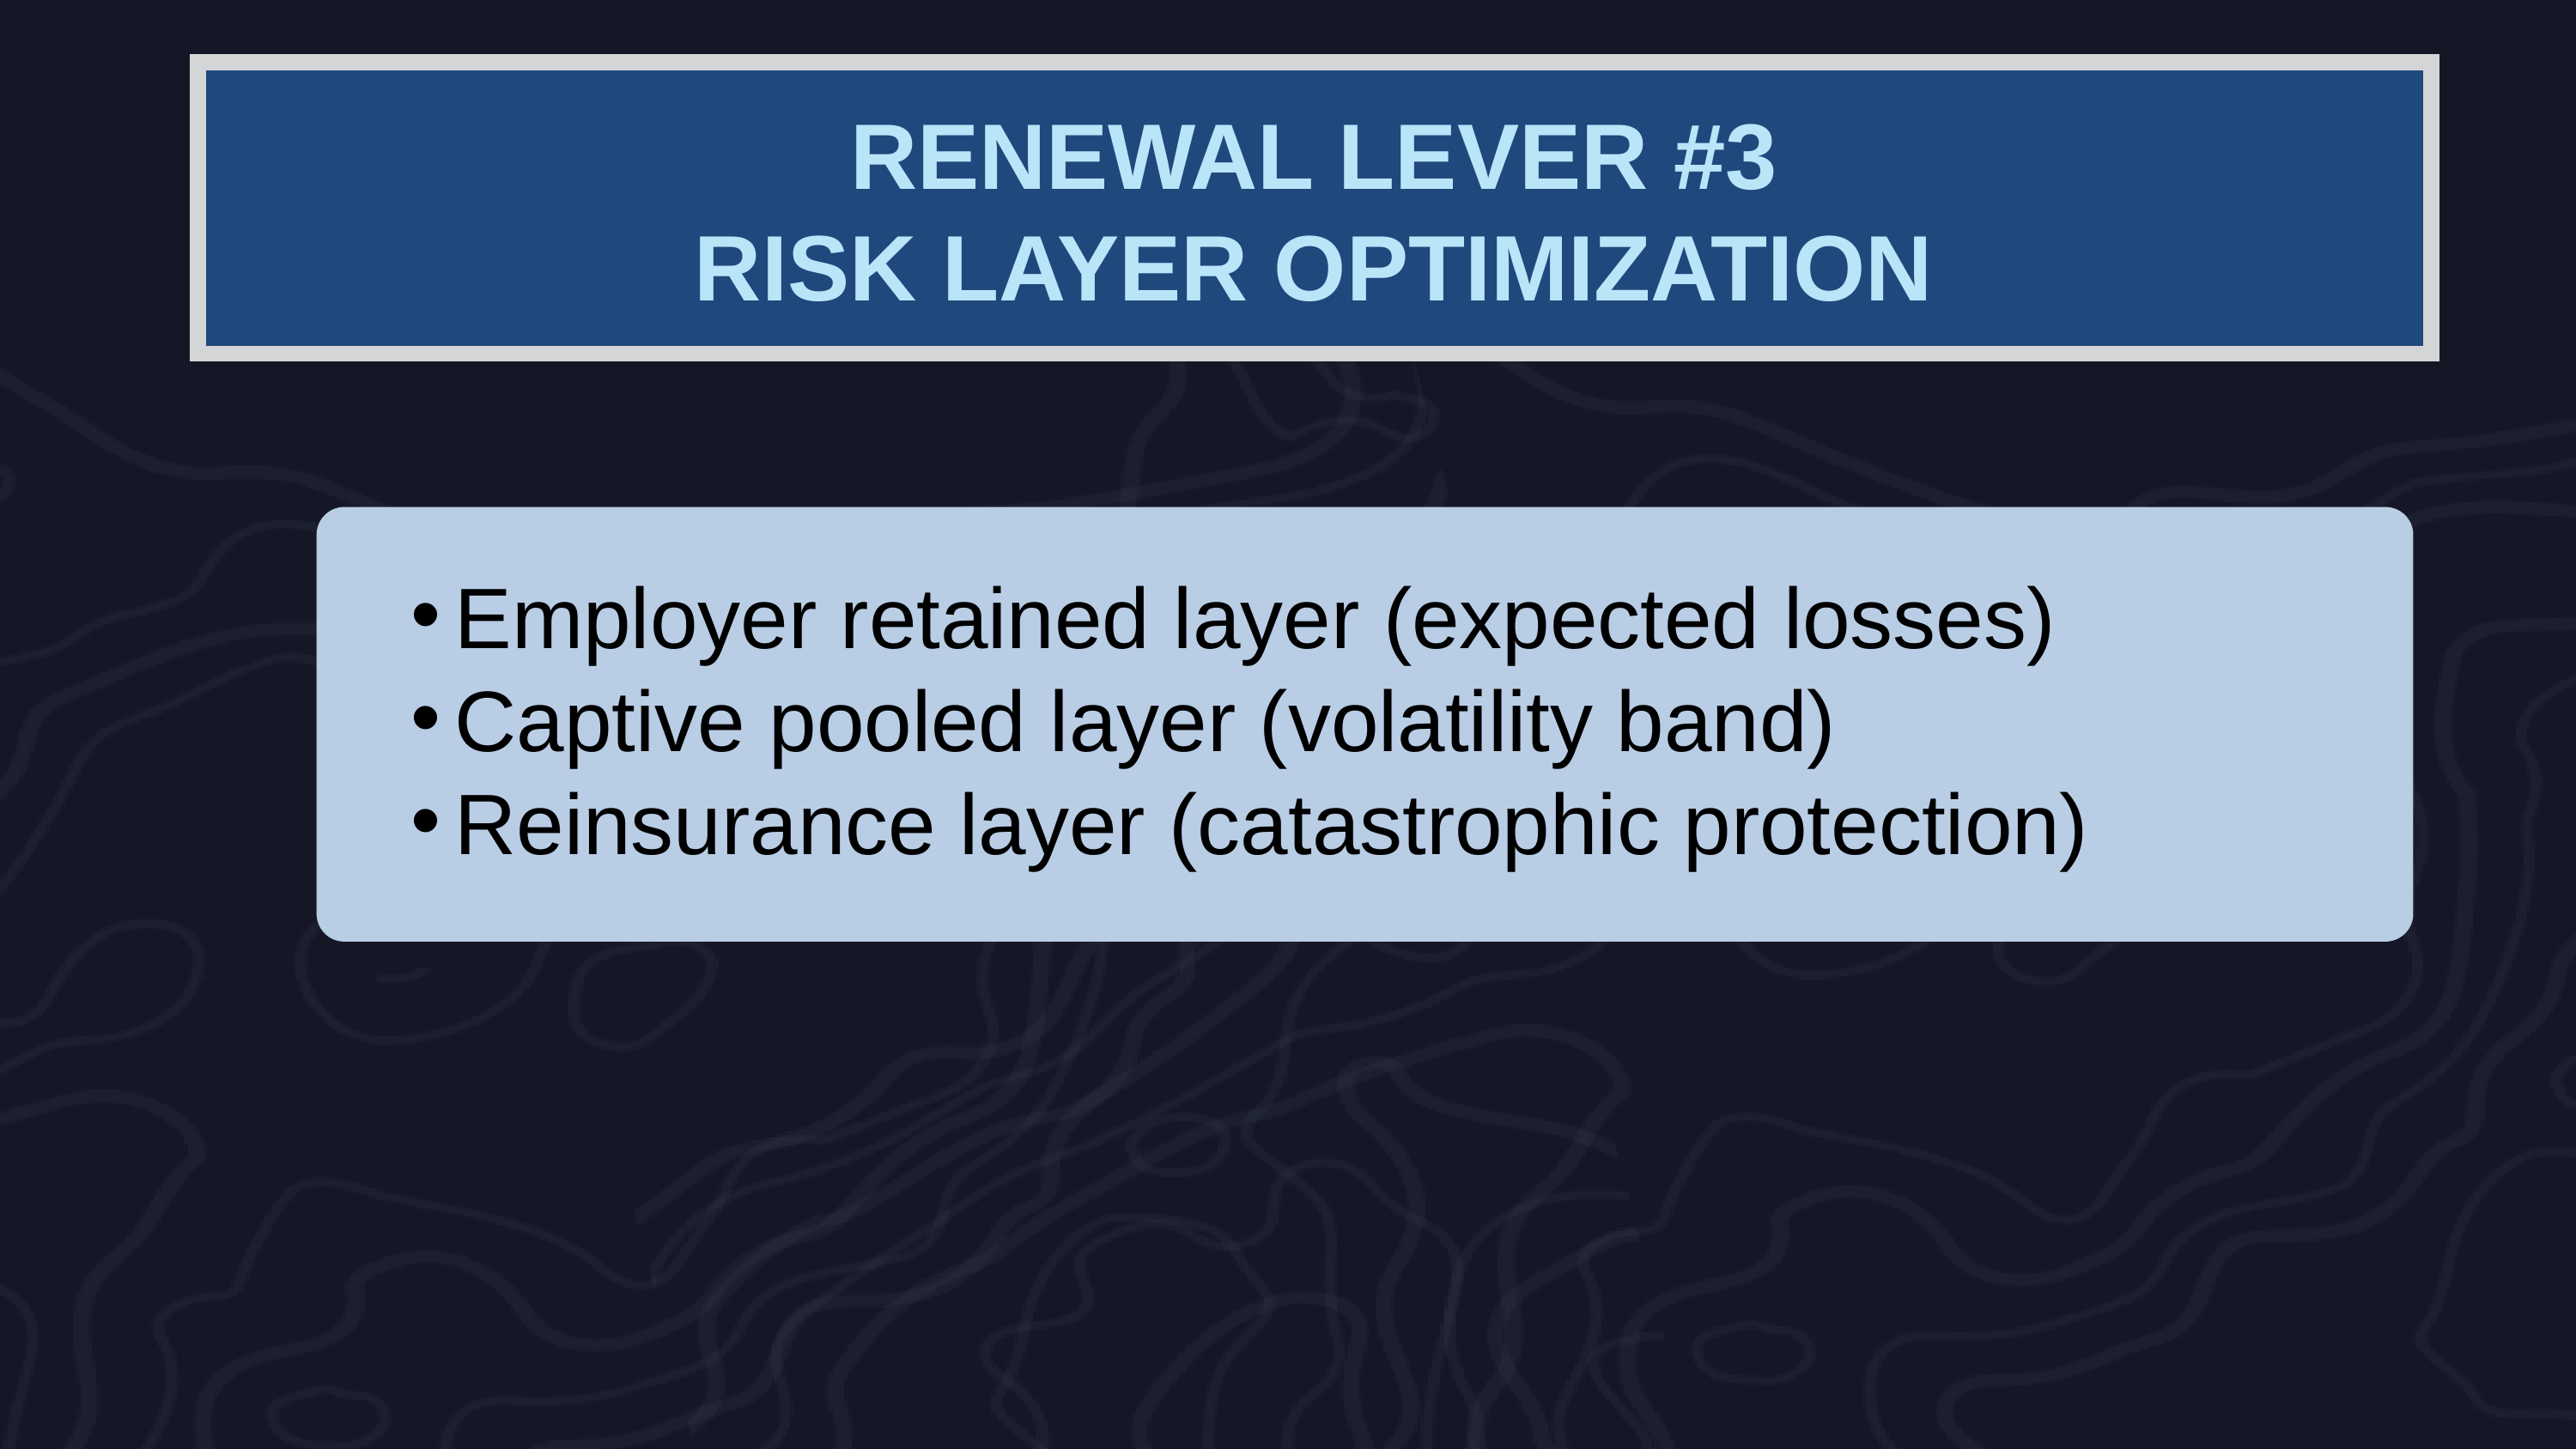

RENEWAL LEVER #3
RISK LAYER OPTIMIZATION

Employer retained layer (expected losses)
Captive pooled layer (volatility band)
Reinsurance layer (catastrophic protection)